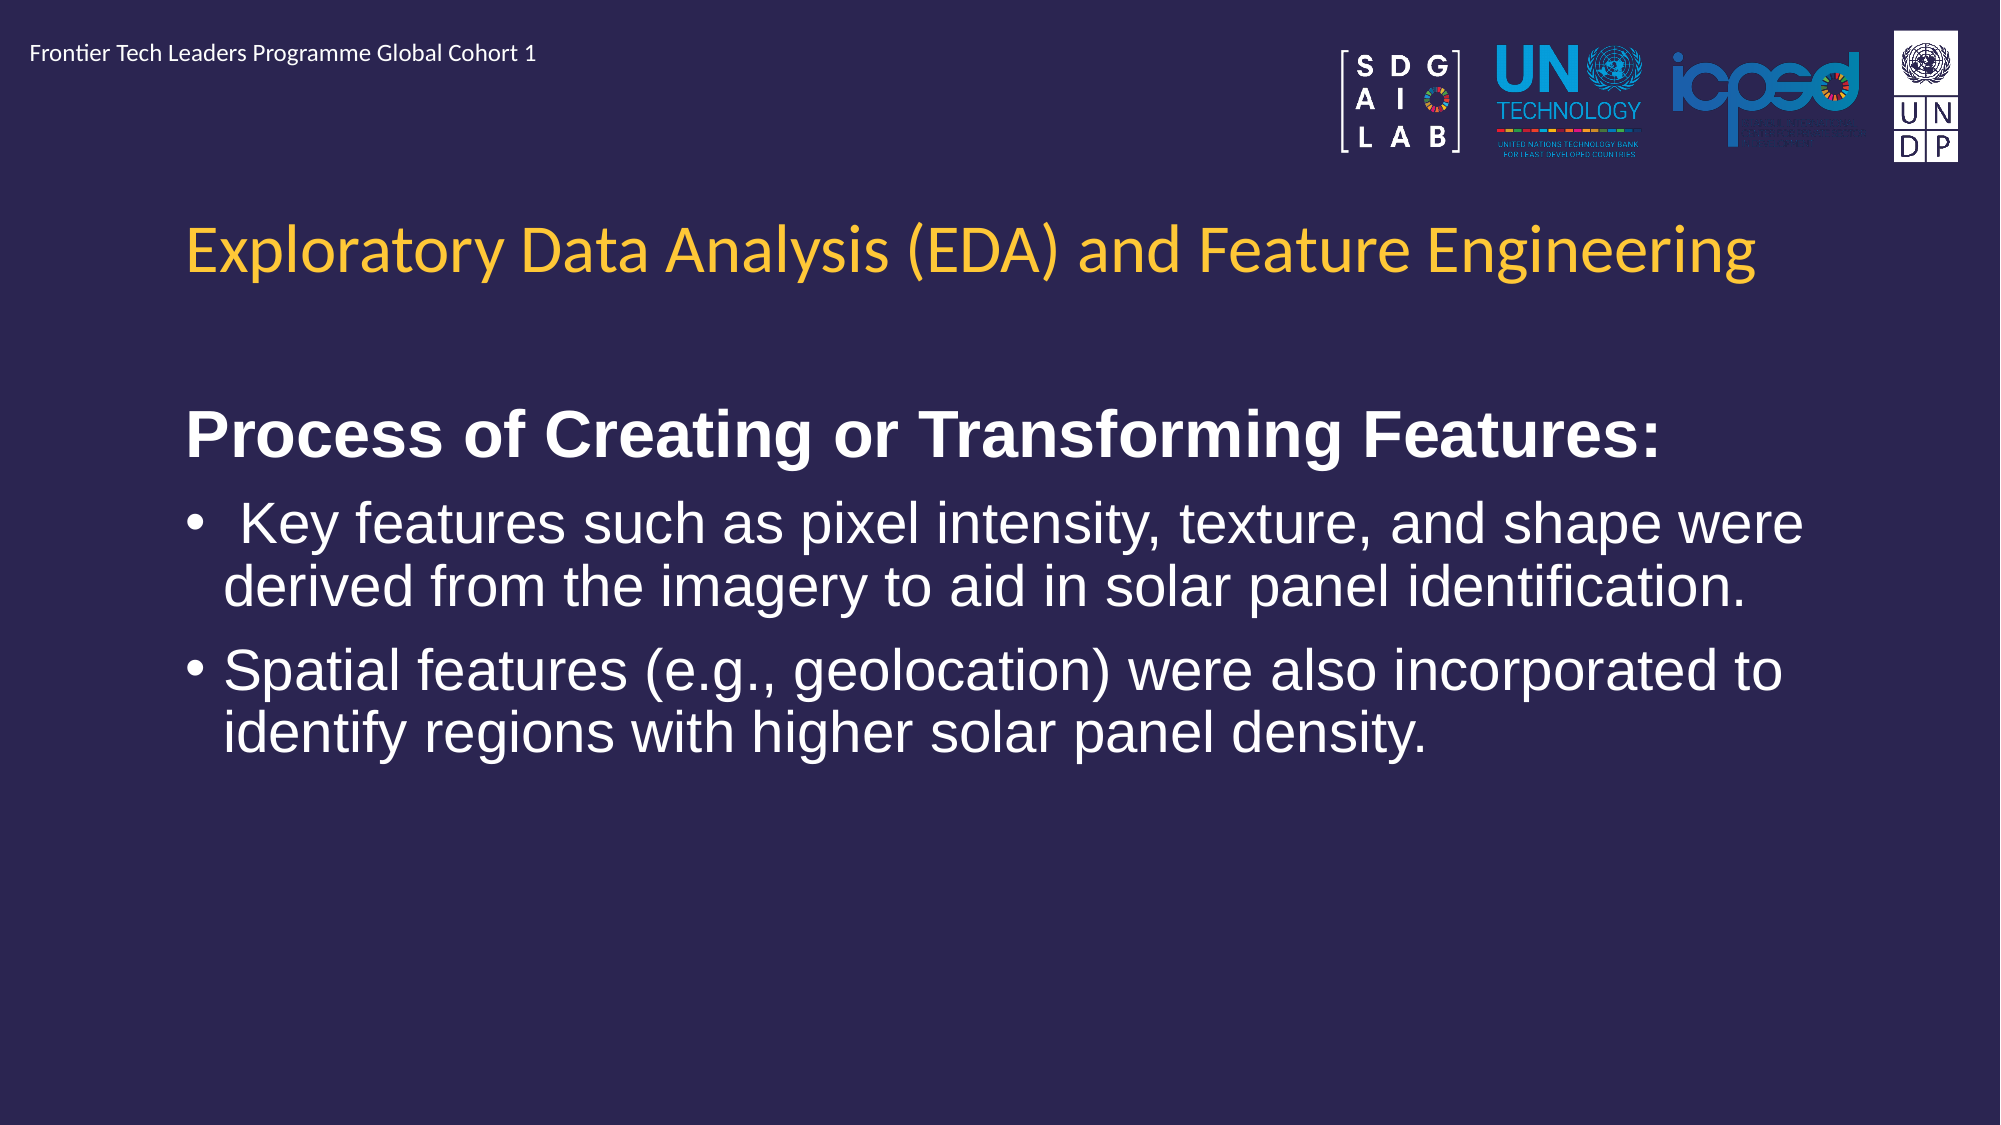

Frontier Tech Leaders Programme Global Cohort 1
# Exploratory Data Analysis (EDA) and Feature Engineering
Process of Creating or Transforming Features:
 Key features such as pixel intensity, texture, and shape were derived from the imagery to aid in solar panel identification.
Spatial features (e.g., geolocation) were also incorporated to identify regions with higher solar panel density.